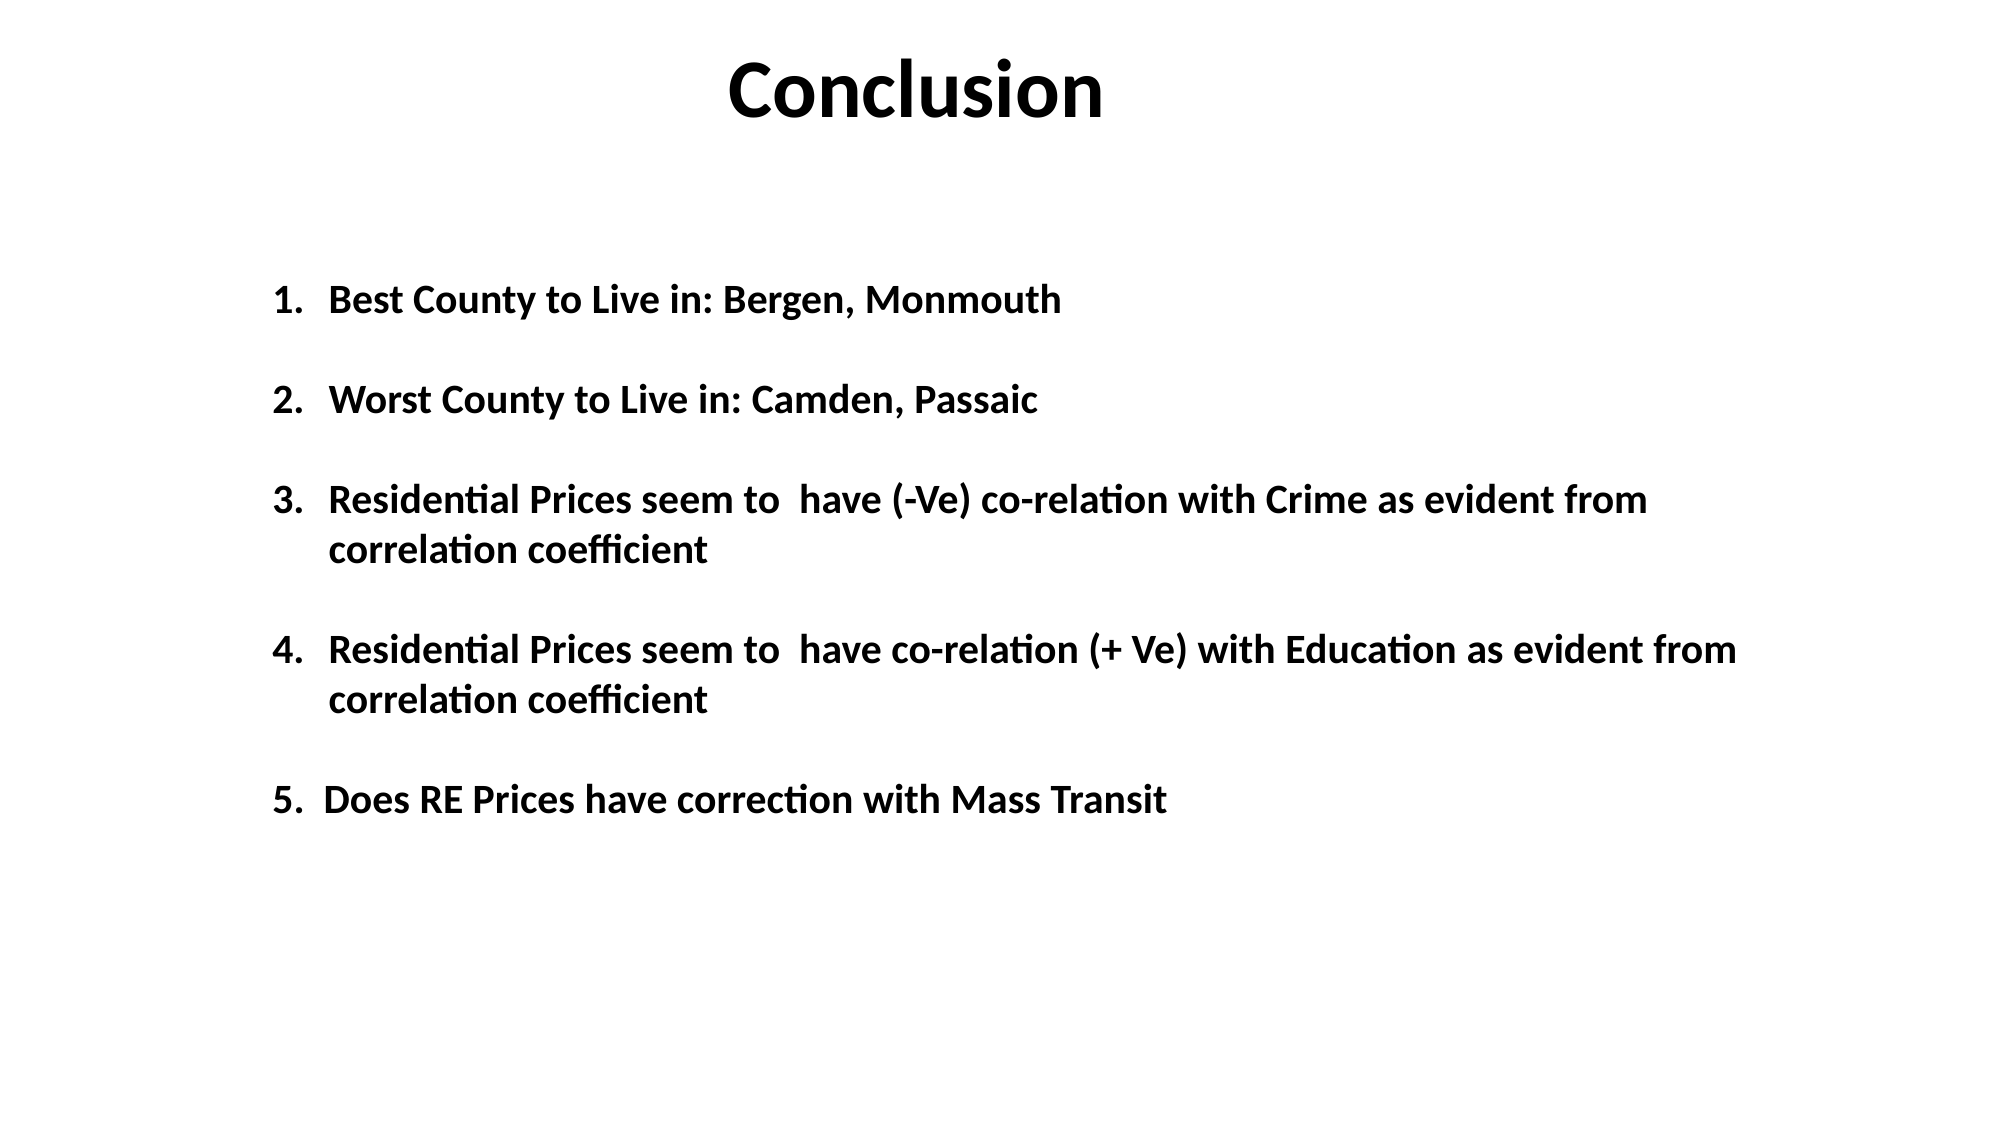

Conclusion

Best County to Live in: Bergen, Monmouth

Worst County to Live in: Camden, Passaic

Residential Prices seem to  have (-Ve) co-relation with Crime as evident from correlation coefficient

Residential Prices seem to  have co-relation (+ Ve) with Education as evident from correlation coefficient

5.  Does RE Prices have correction with Mass Transit